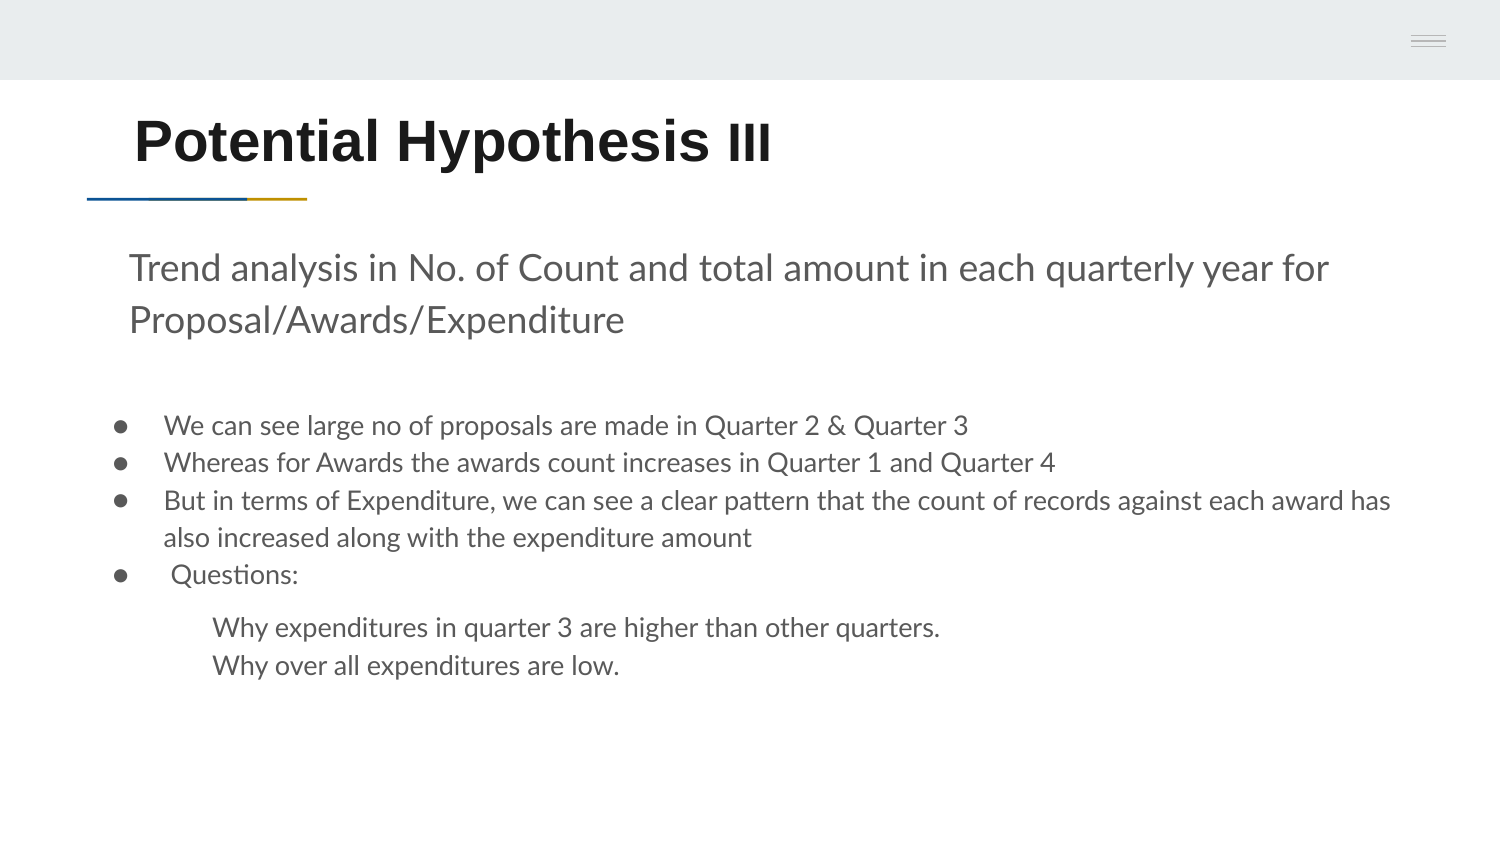

# Potential Hypothesis III
Trend analysis in No. of Count and total amount in each quarterly year for Proposal/Awards/Expenditure
We can see large no of proposals are made in Quarter 2 & Quarter 3
Whereas for Awards the awards count increases in Quarter 1 and Quarter 4
But in terms of Expenditure, we can see a clear pattern that the count of records against each award has also increased along with the expenditure amount
 Questions:

Why expenditures in quarter 3 are higher than other quarters.
Why over all expenditures are low.